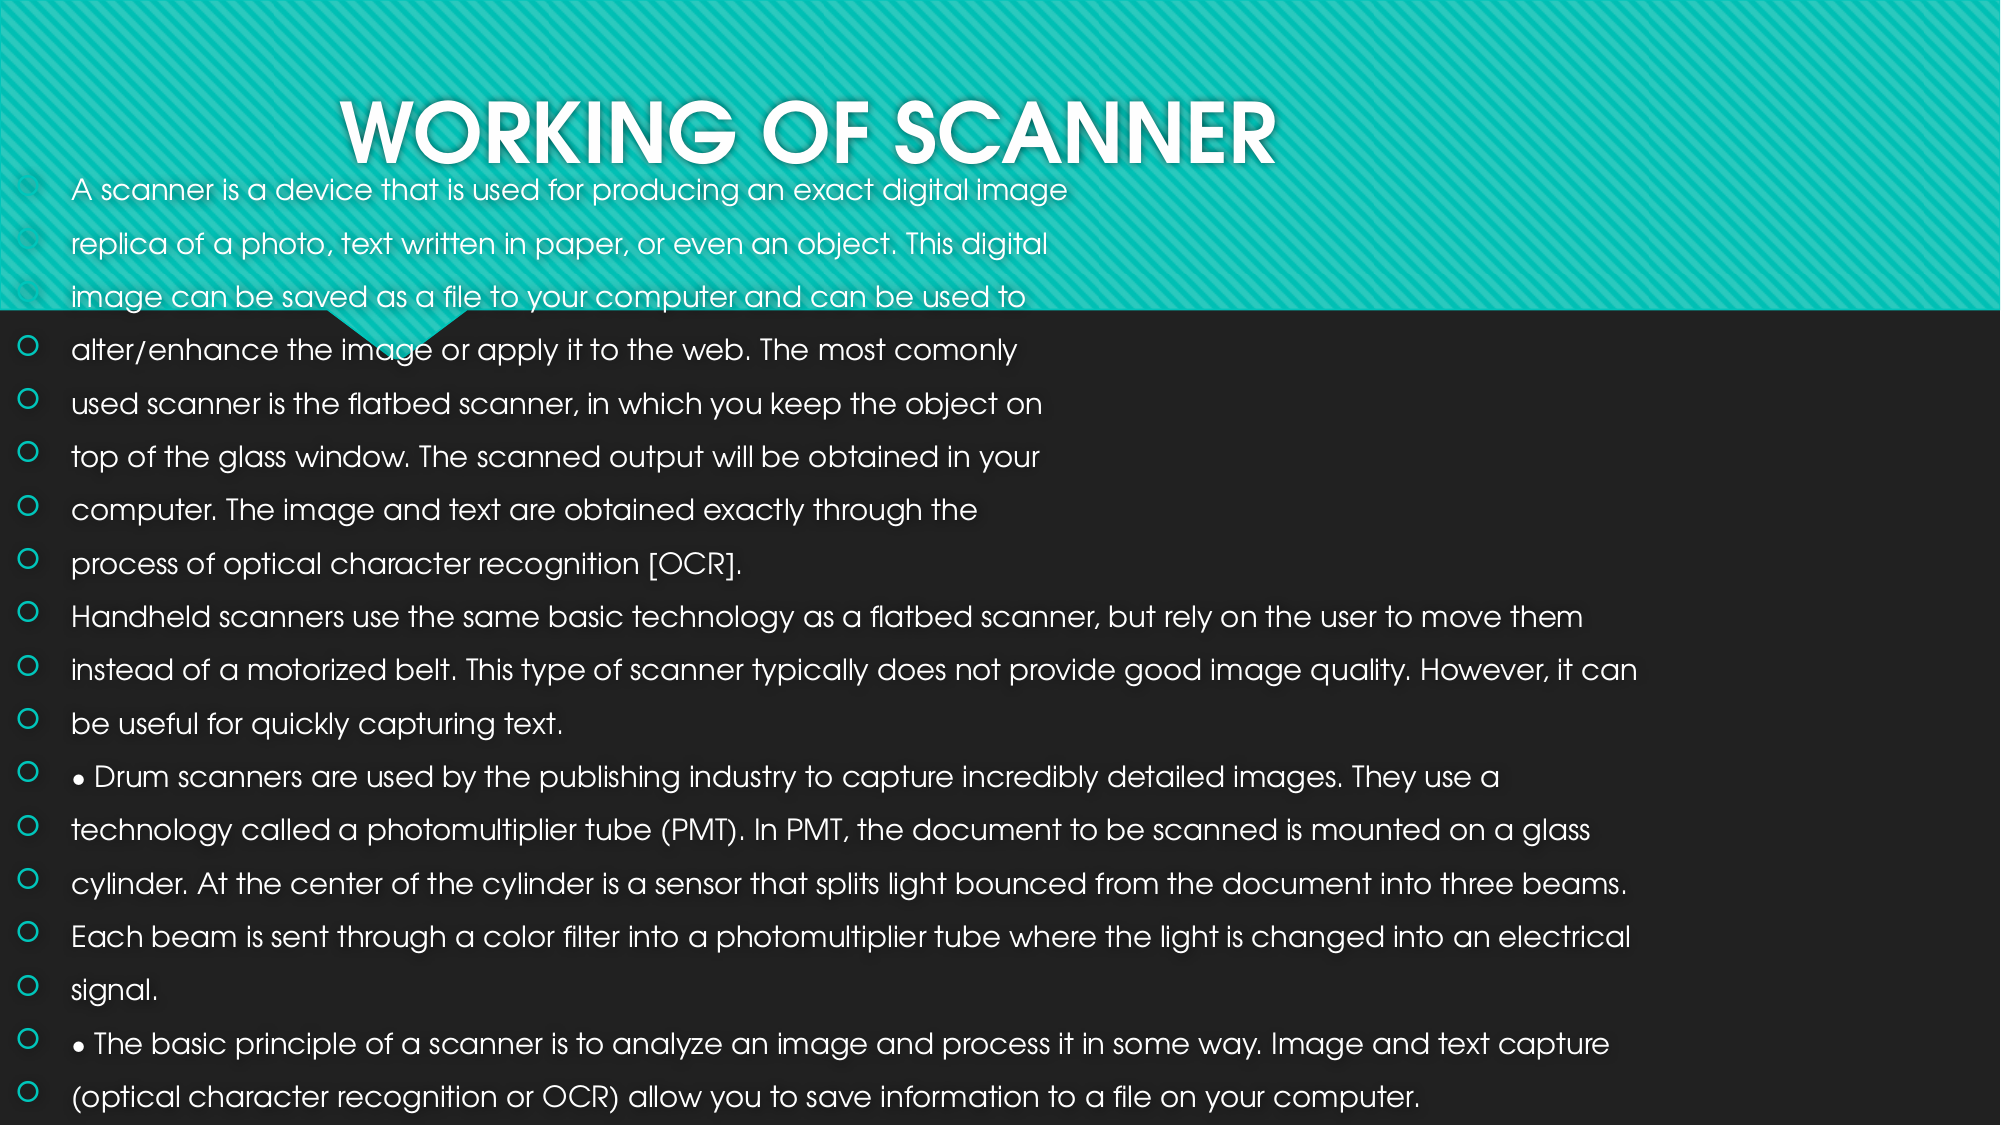

# WORKING OF SCANNER
A scanner is a device that is used for producing an exact digital image
replica of a photo, text written in paper, or even an object. This digital
image can be saved as a file to your computer and can be used to
alter/enhance the image or apply it to the web. The most comonly
used scanner is the flatbed scanner, in which you keep the object on
top of the glass window. The scanned output will be obtained in your
computer. The image and text are obtained exactly through the
process of optical character recognition [OCR].
Handheld scanners use the same basic technology as a flatbed scanner, but rely on the user to move them
instead of a motorized belt. This type of scanner typically does not provide good image quality. However, it can
be useful for quickly capturing text.
• Drum scanners are used by the publishing industry to capture incredibly detailed images. They use a
technology called a photomultiplier tube (PMT). In PMT, the document to be scanned is mounted on a glass
cylinder. At the center of the cylinder is a sensor that splits light bounced from the document into three beams.
Each beam is sent through a color filter into a photomultiplier tube where the light is changed into an electrical
signal.
• The basic principle of a scanner is to analyze an image and process it in some way. Image and text capture
(optical character recognition or OCR) allow you to save information to a file on your computer.